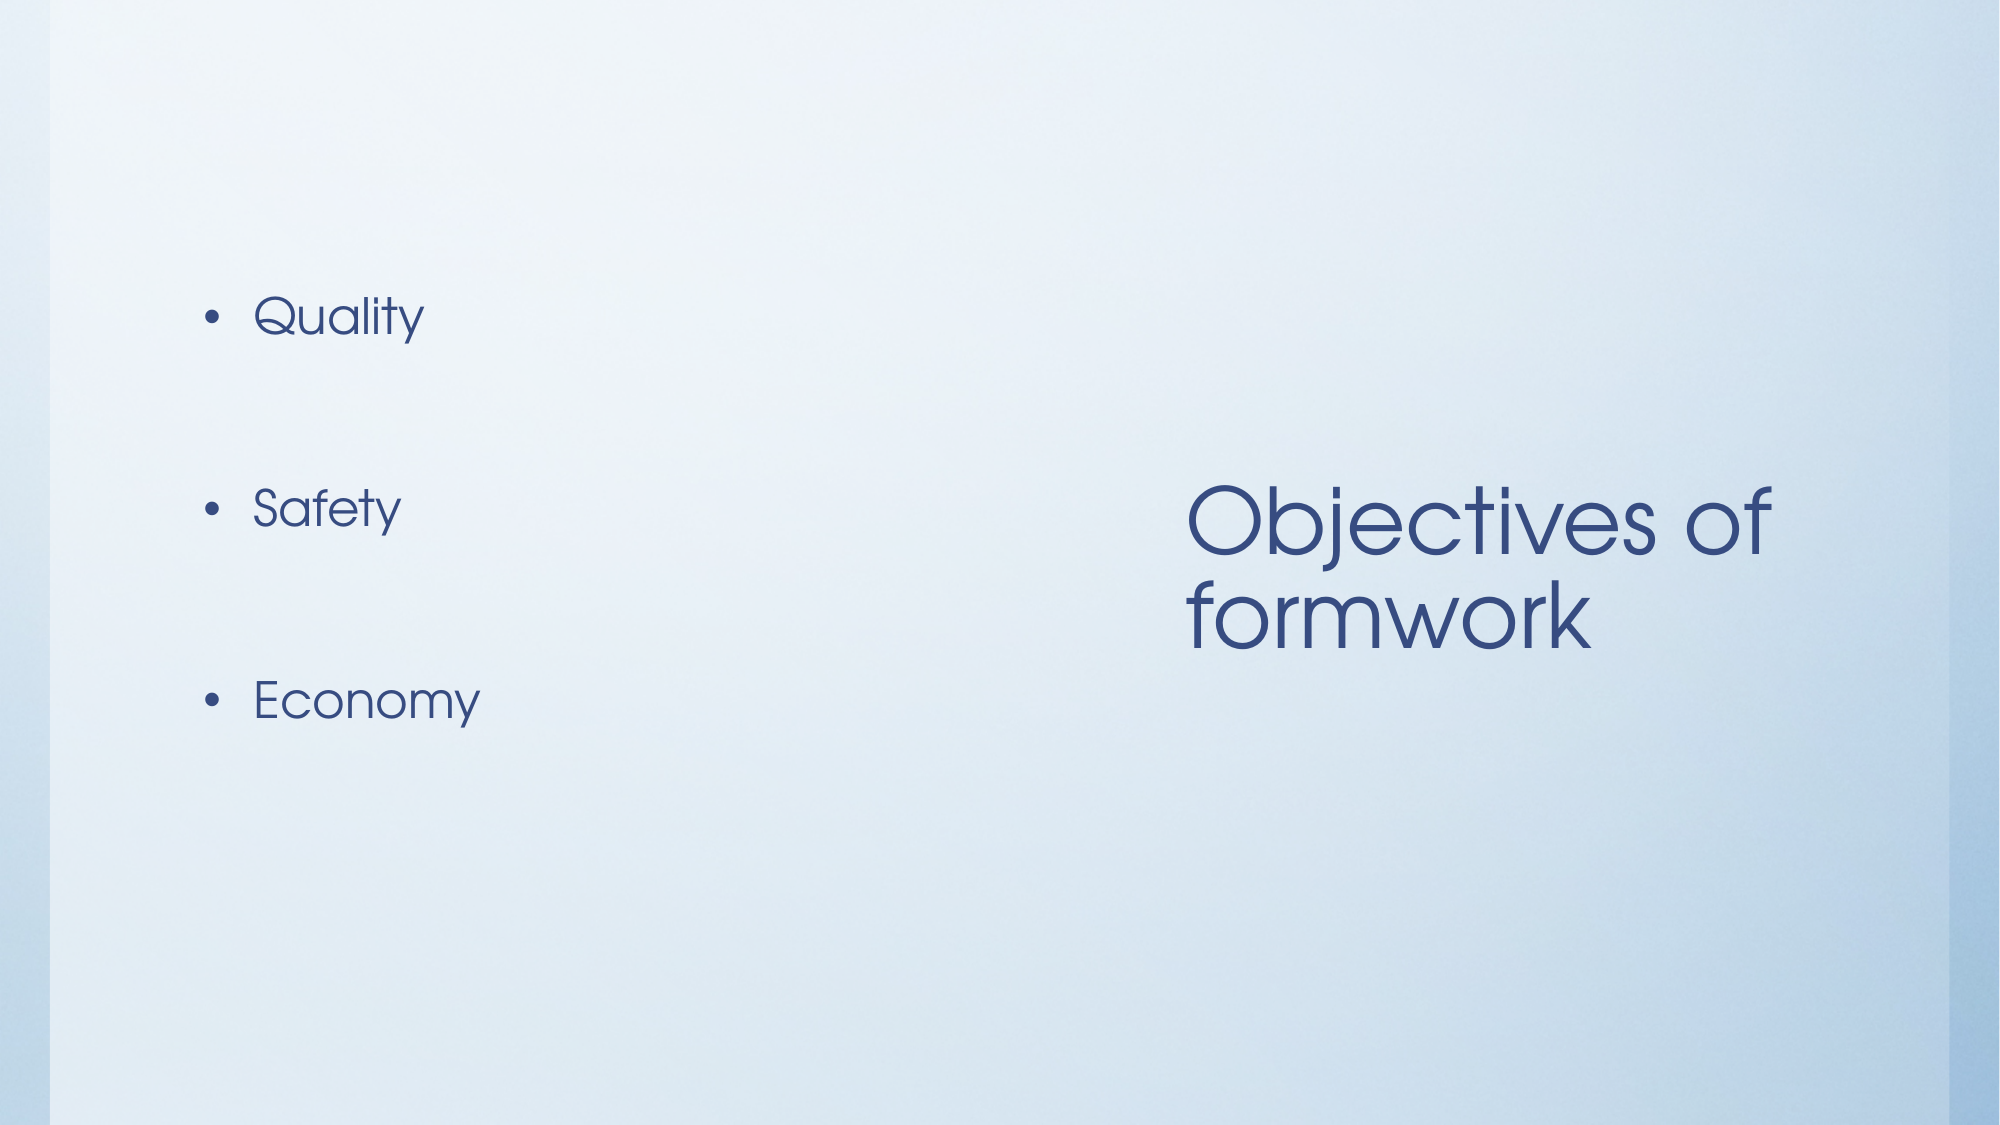

Quality

Safety

Economy
# Objectives of formwork